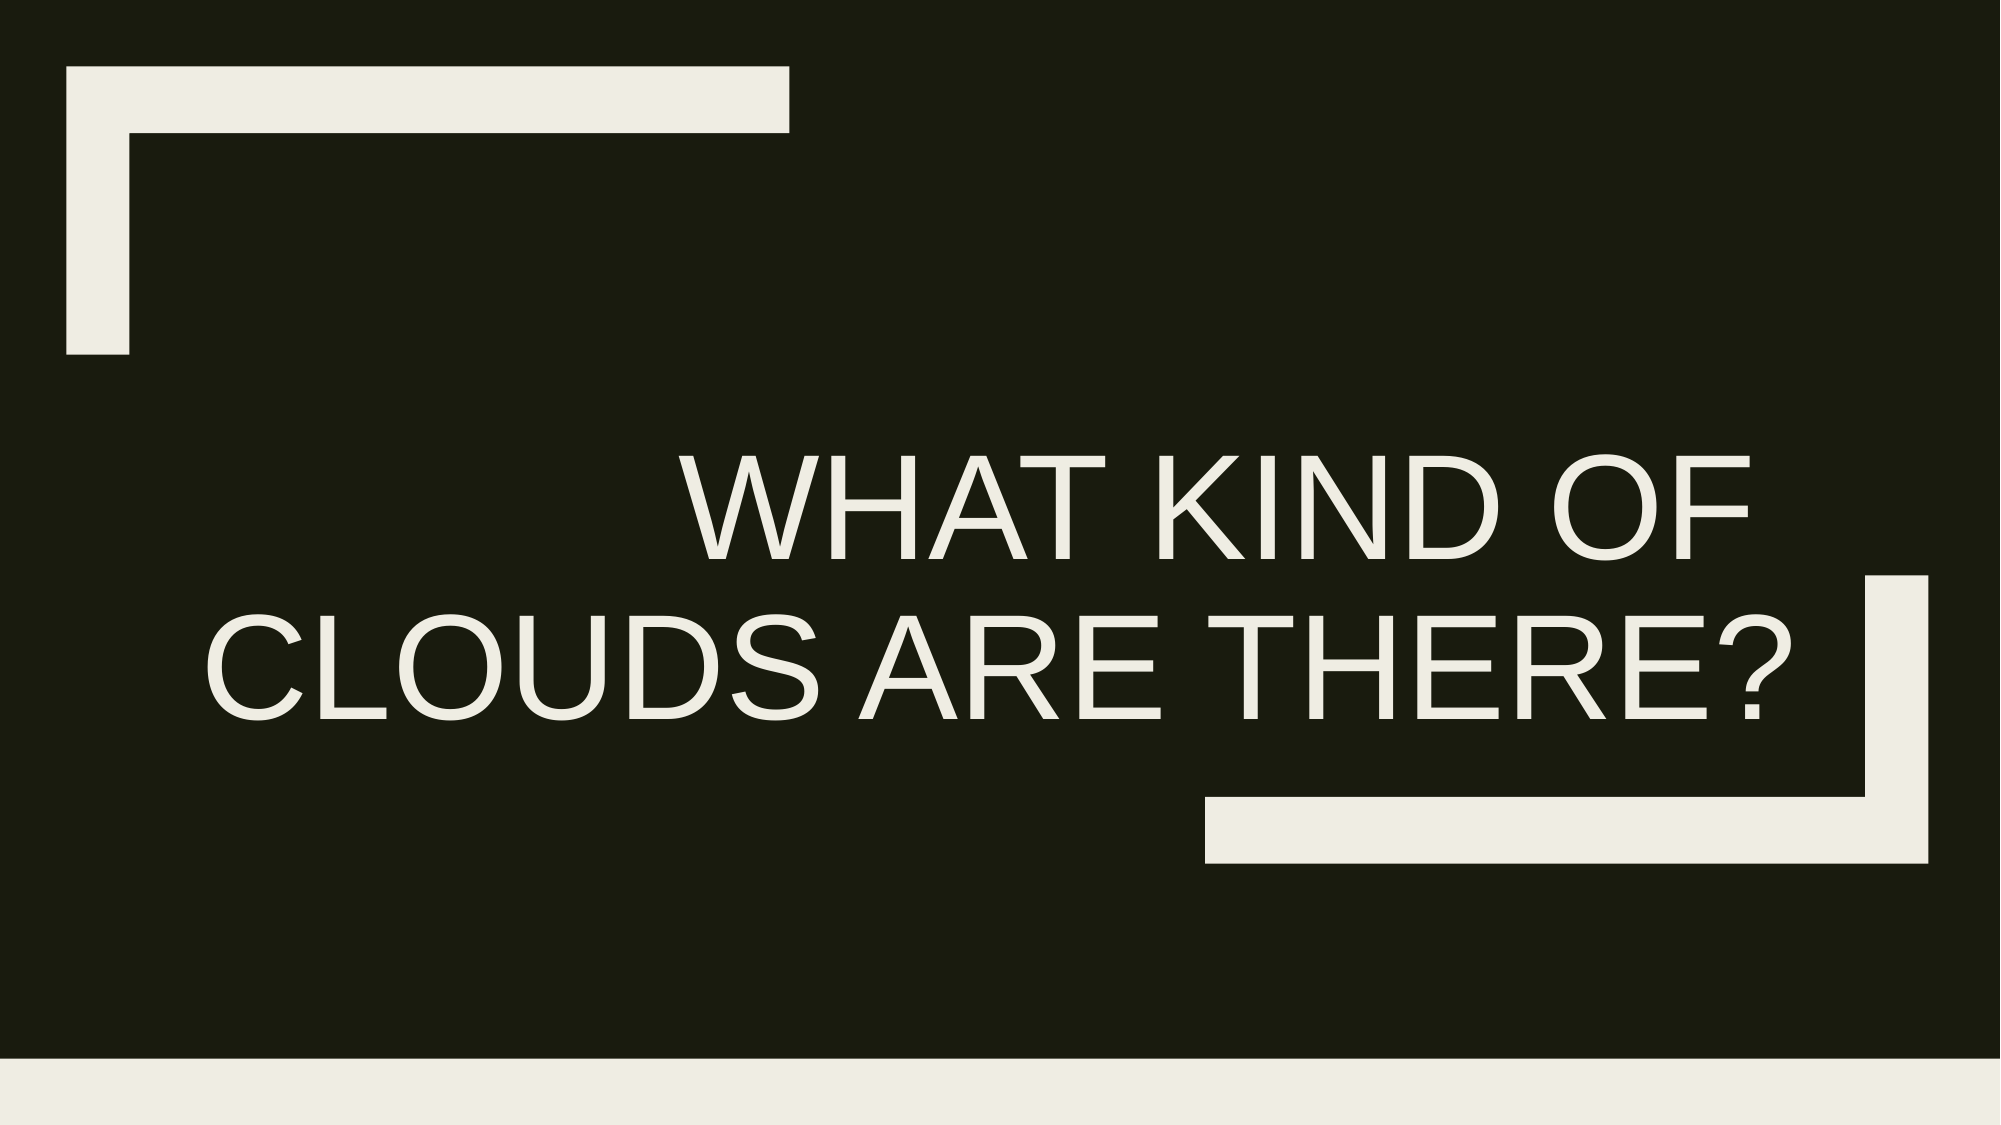

# What kind of Clouds are there?